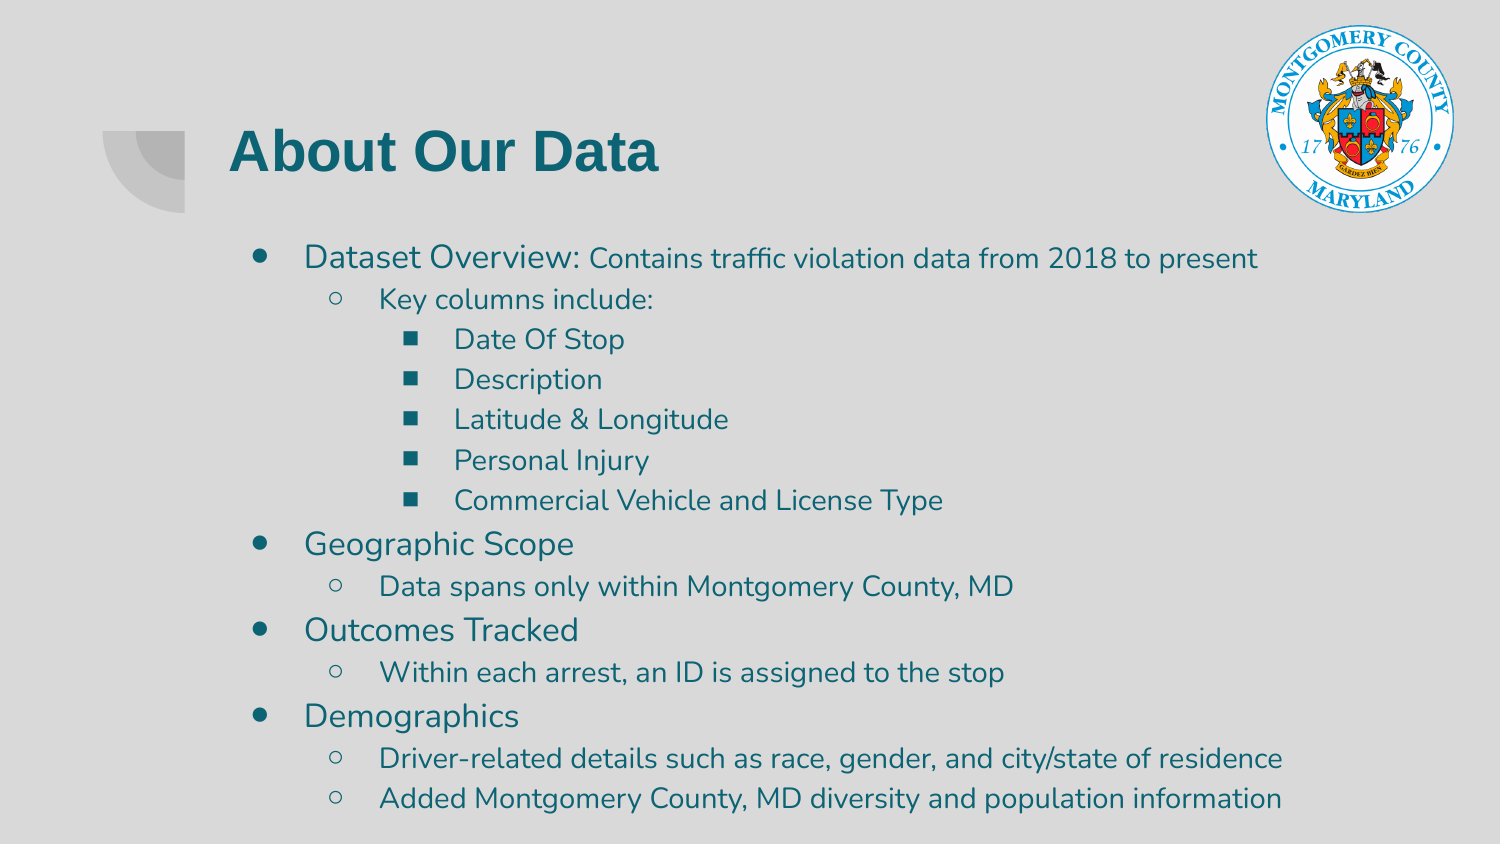

# About Our Data
Dataset Overview: Contains traffic violation data from 2018 to present
Key columns include:
Date Of Stop
Description
Latitude & Longitude
Personal Injury
Commercial Vehicle and License Type
Geographic Scope
Data spans only within Montgomery County, MD
Outcomes Tracked
Within each arrest, an ID is assigned to the stop
Demographics
Driver-related details such as race, gender, and city/state of residence
Added Montgomery County, MD diversity and population information